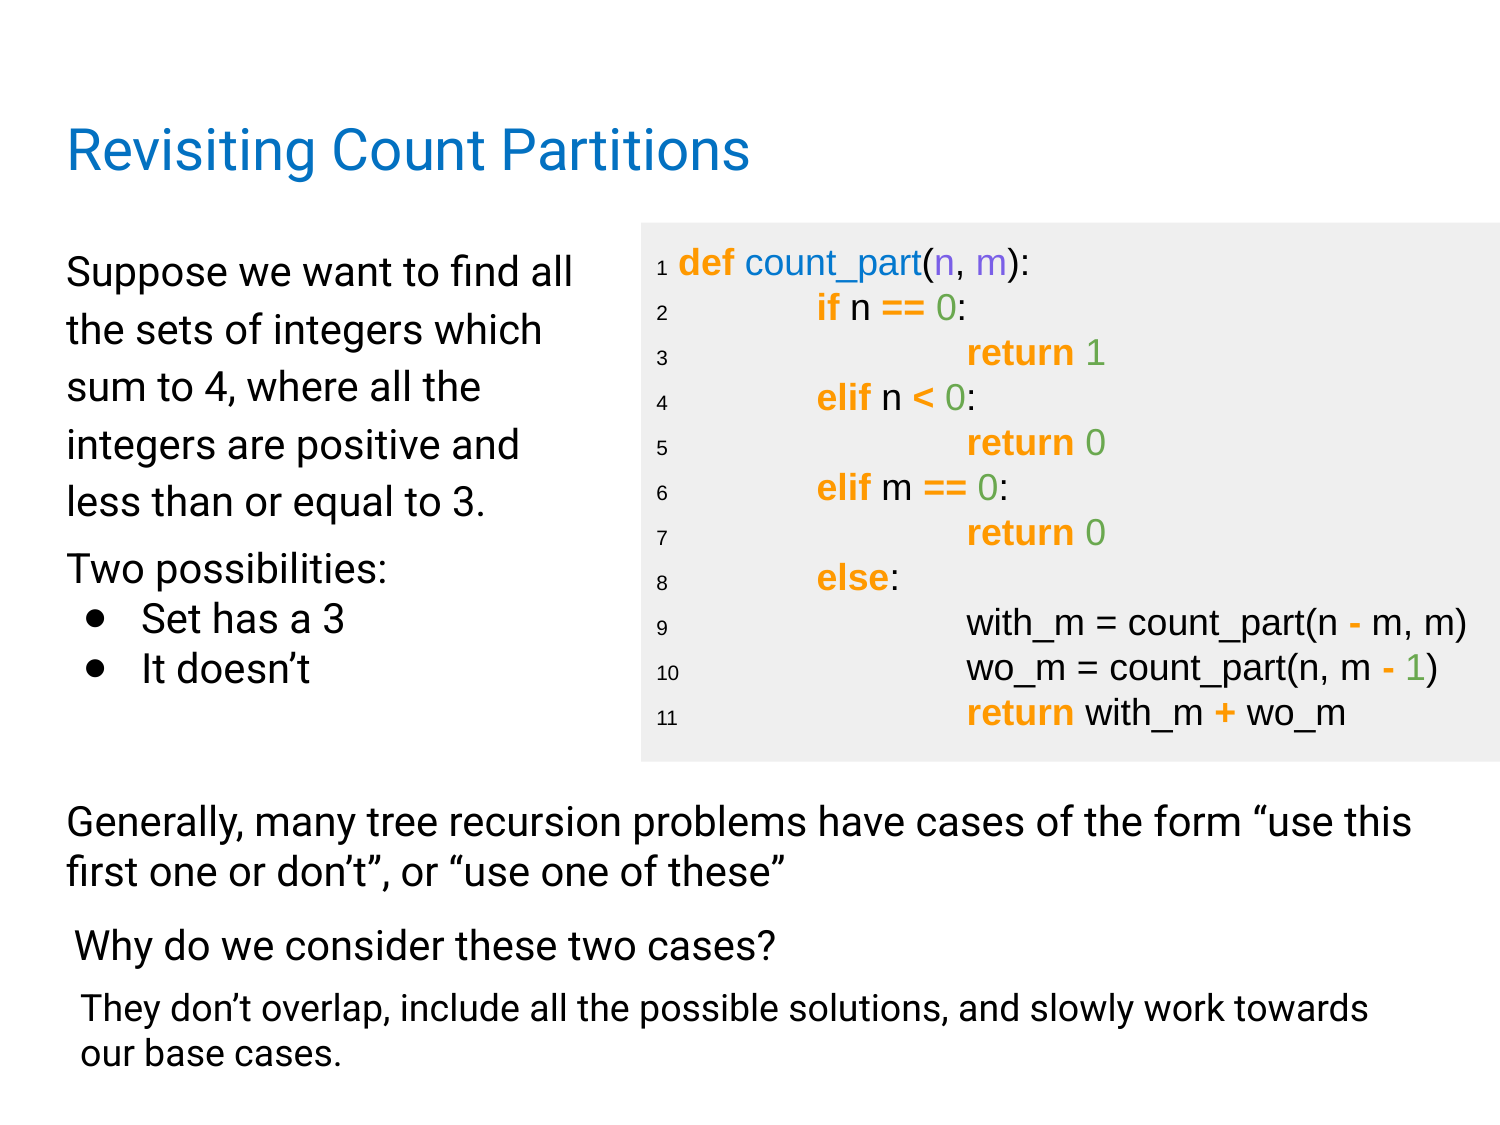

# Revisiting Count Partitions
Suppose we want to find all the sets of integers which sum to 4, where all the integers are positive and less than or equal to 3.
1 def count_part(n, m):
2	 if n == 0:
3		 return 1
4	 elif n < 0:
5		 return 0
6	 elif m == 0:
7		 return 0
8	 else:
9		 with_m = count_part(n - m, m)
10		 wo_m = count_part(n, m - 1)
11		 return with_m + wo_m
Two possibilities:
Set has a 3
It doesn’t
Generally, many tree recursion problems have cases of the form “use this first one or don’t”, or “use one of these”
Why do we consider these two cases?

They don’t overlap, include all the possible solutions, and slowly work towards our base cases.